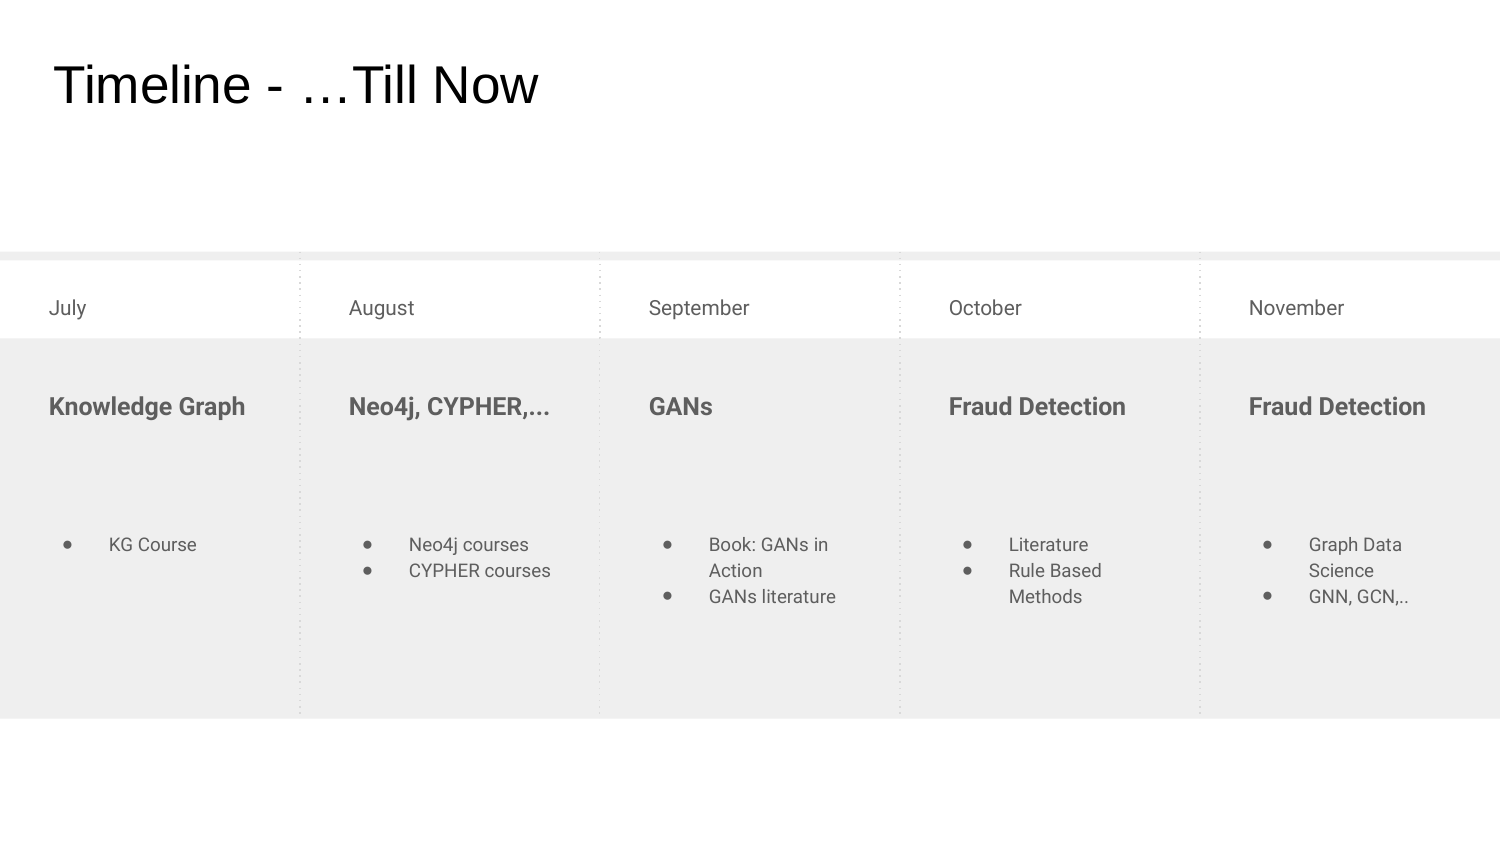

# Timeline - …Till Now

July

Knowledge Graph
KG Course

August

Neo4j, CYPHER,...
Neo4j courses
CYPHER courses

September

GANs
Book: GANs in Action
GANs literature

October

Fraud Detection
Literature
Rule Based Methods

November

Fraud Detection
Graph Data Science
GNN, GCN,..